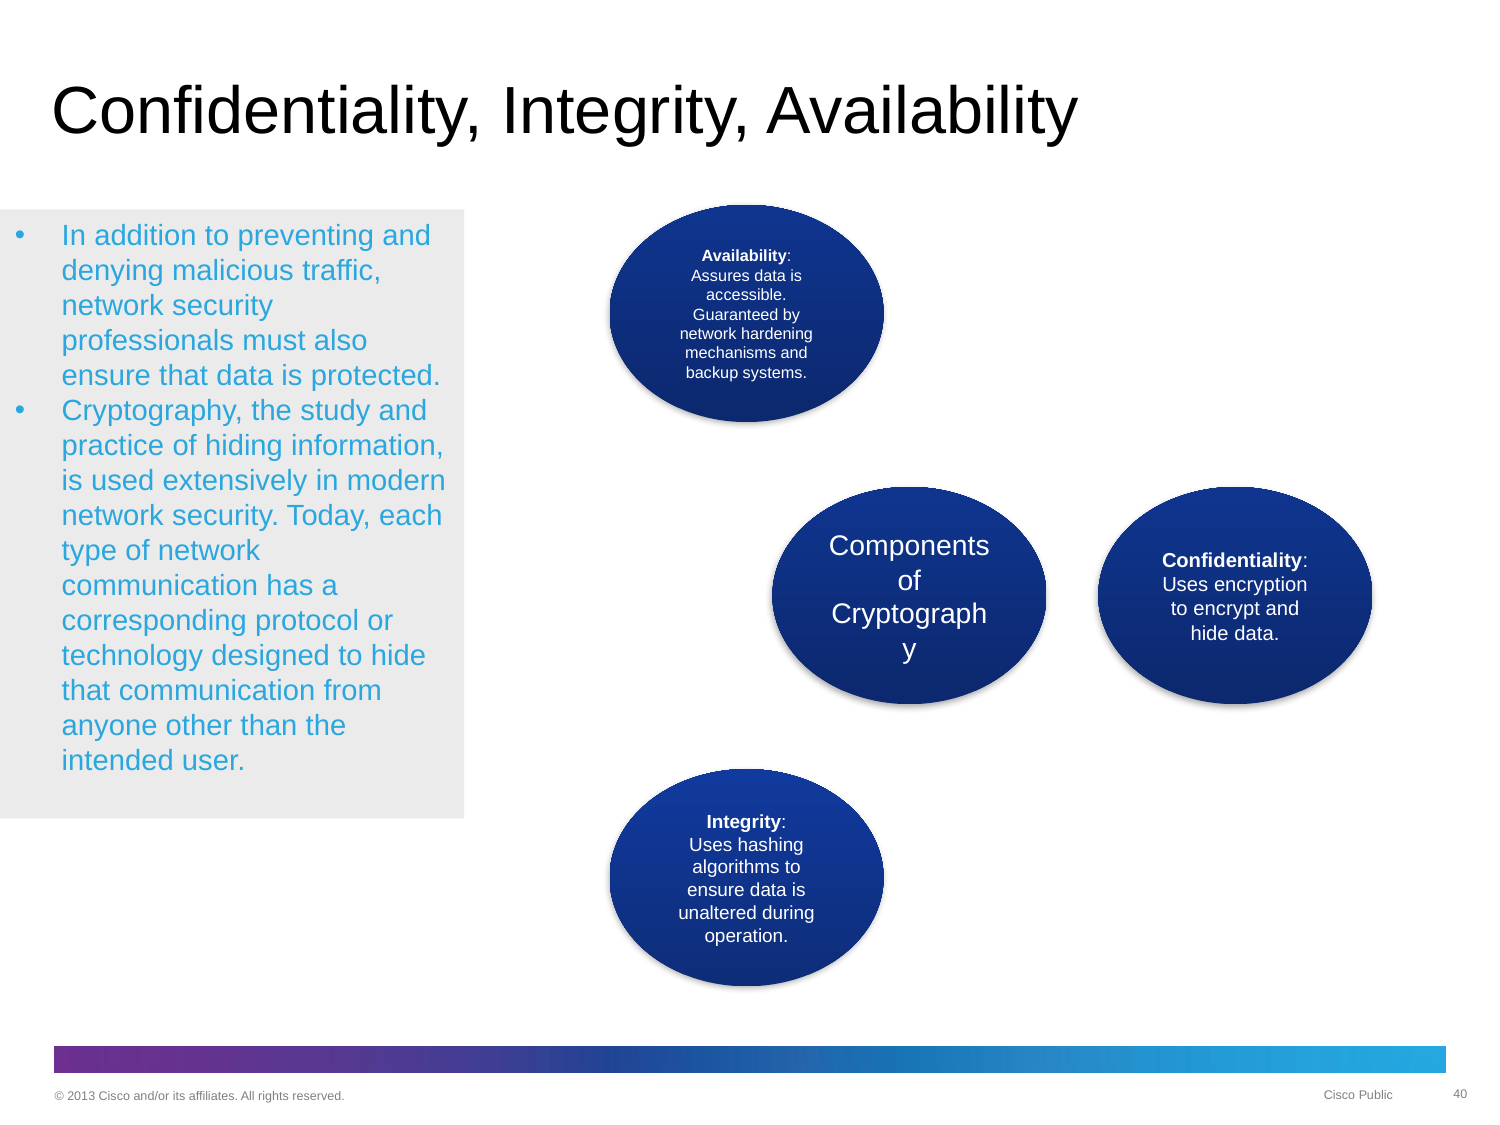

# Confidentiality, Integrity, Availability
Components of Cryptography
Confidentiality:
Uses encryption to encrypt and hide data.
Integrity:
Uses hashing algorithms to ensure data is unaltered during operation.
Availability:
Assures data is accessible. Guaranteed by network hardening mechanisms and backup systems.
In addition to preventing and denying malicious traffic, network security professionals must also ensure that data is protected.
Cryptography, the study and practice of hiding information, is used extensively in modern network security. Today, each type of network communication has a corresponding protocol or technology designed to hide that communication from anyone other than the intended user.